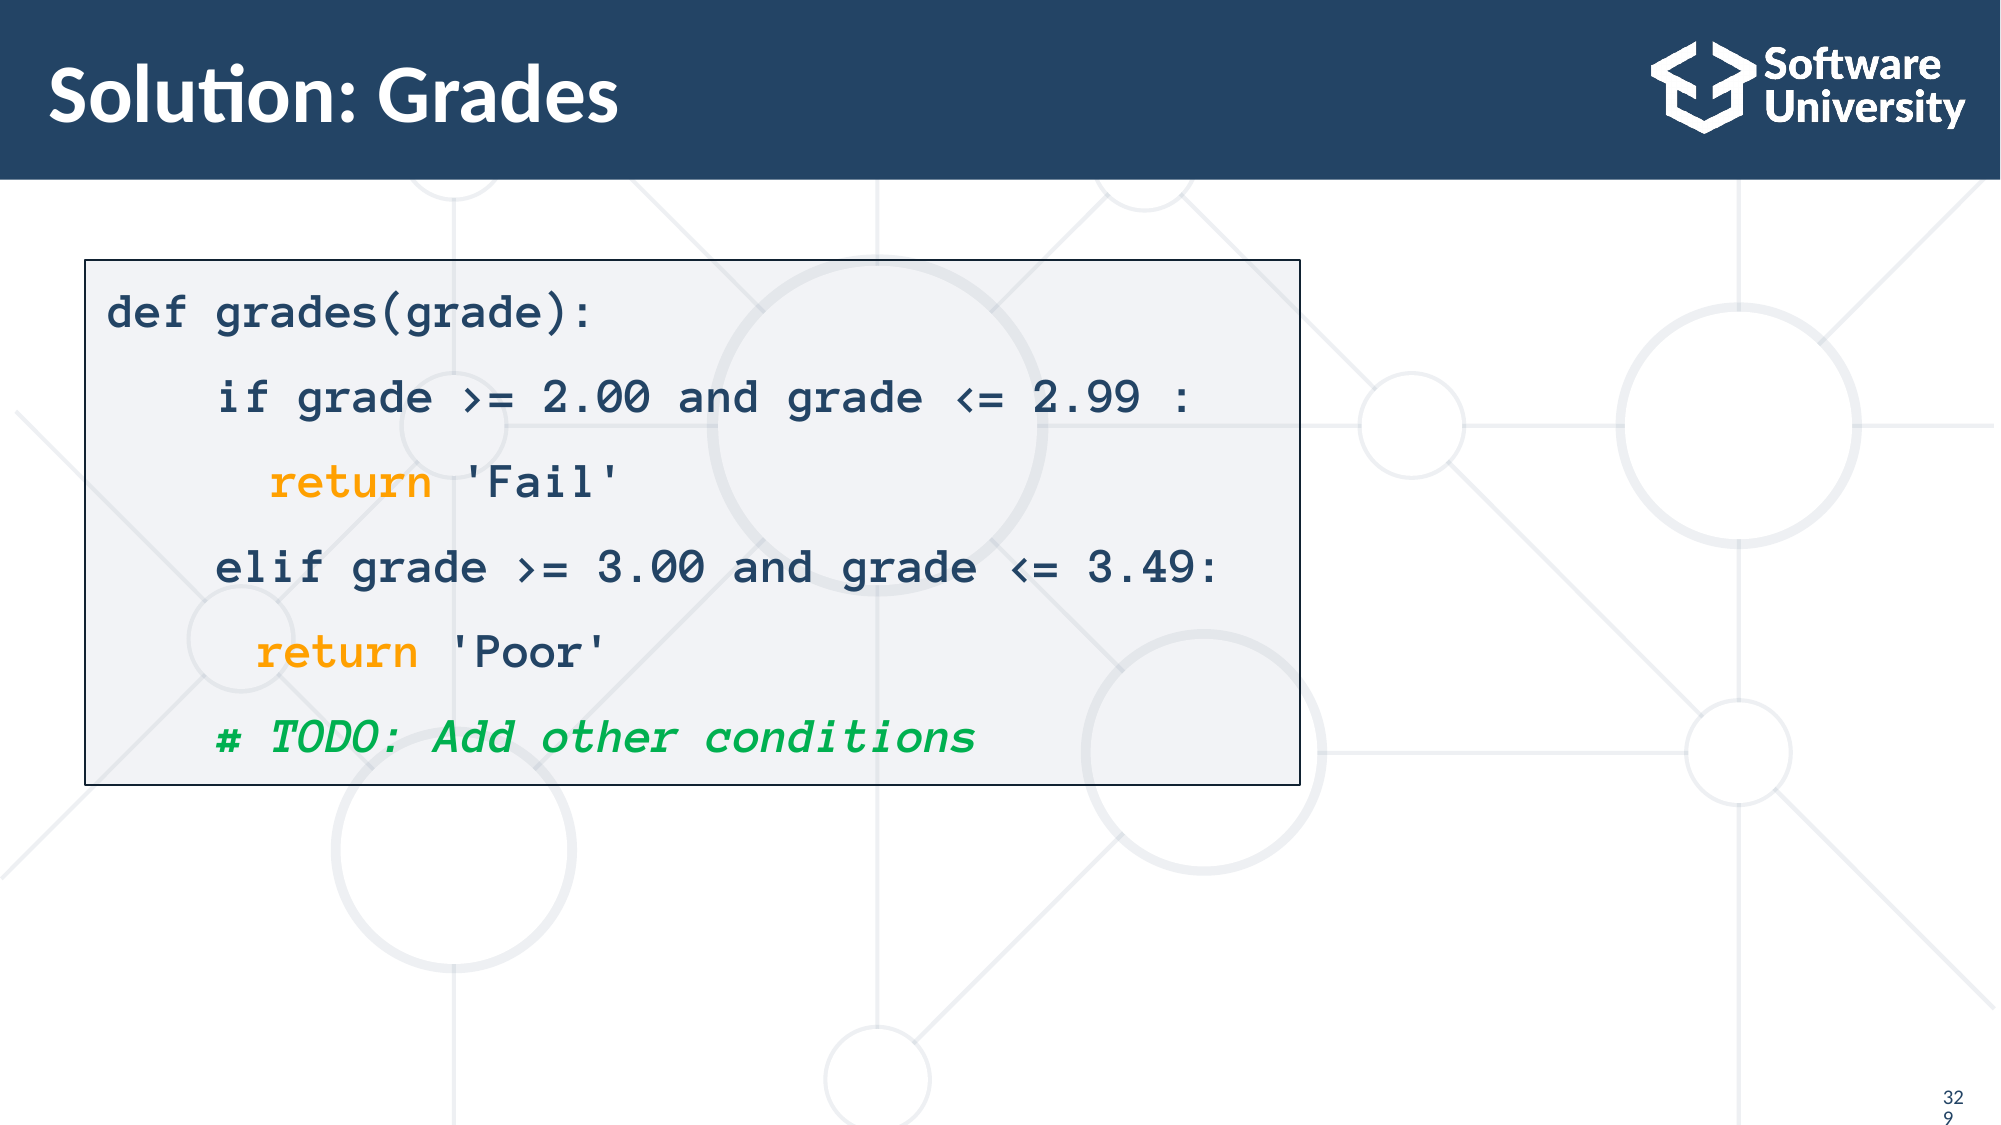

# Solution: Grades
def grades(grade):
    if grade >= 2.00 and grade <= 2.99 :
      return 'Fail'
    elif grade >= 3.00 and grade <= 3.49:
	return 'Poor'
    # TODO: Add other conditions
329